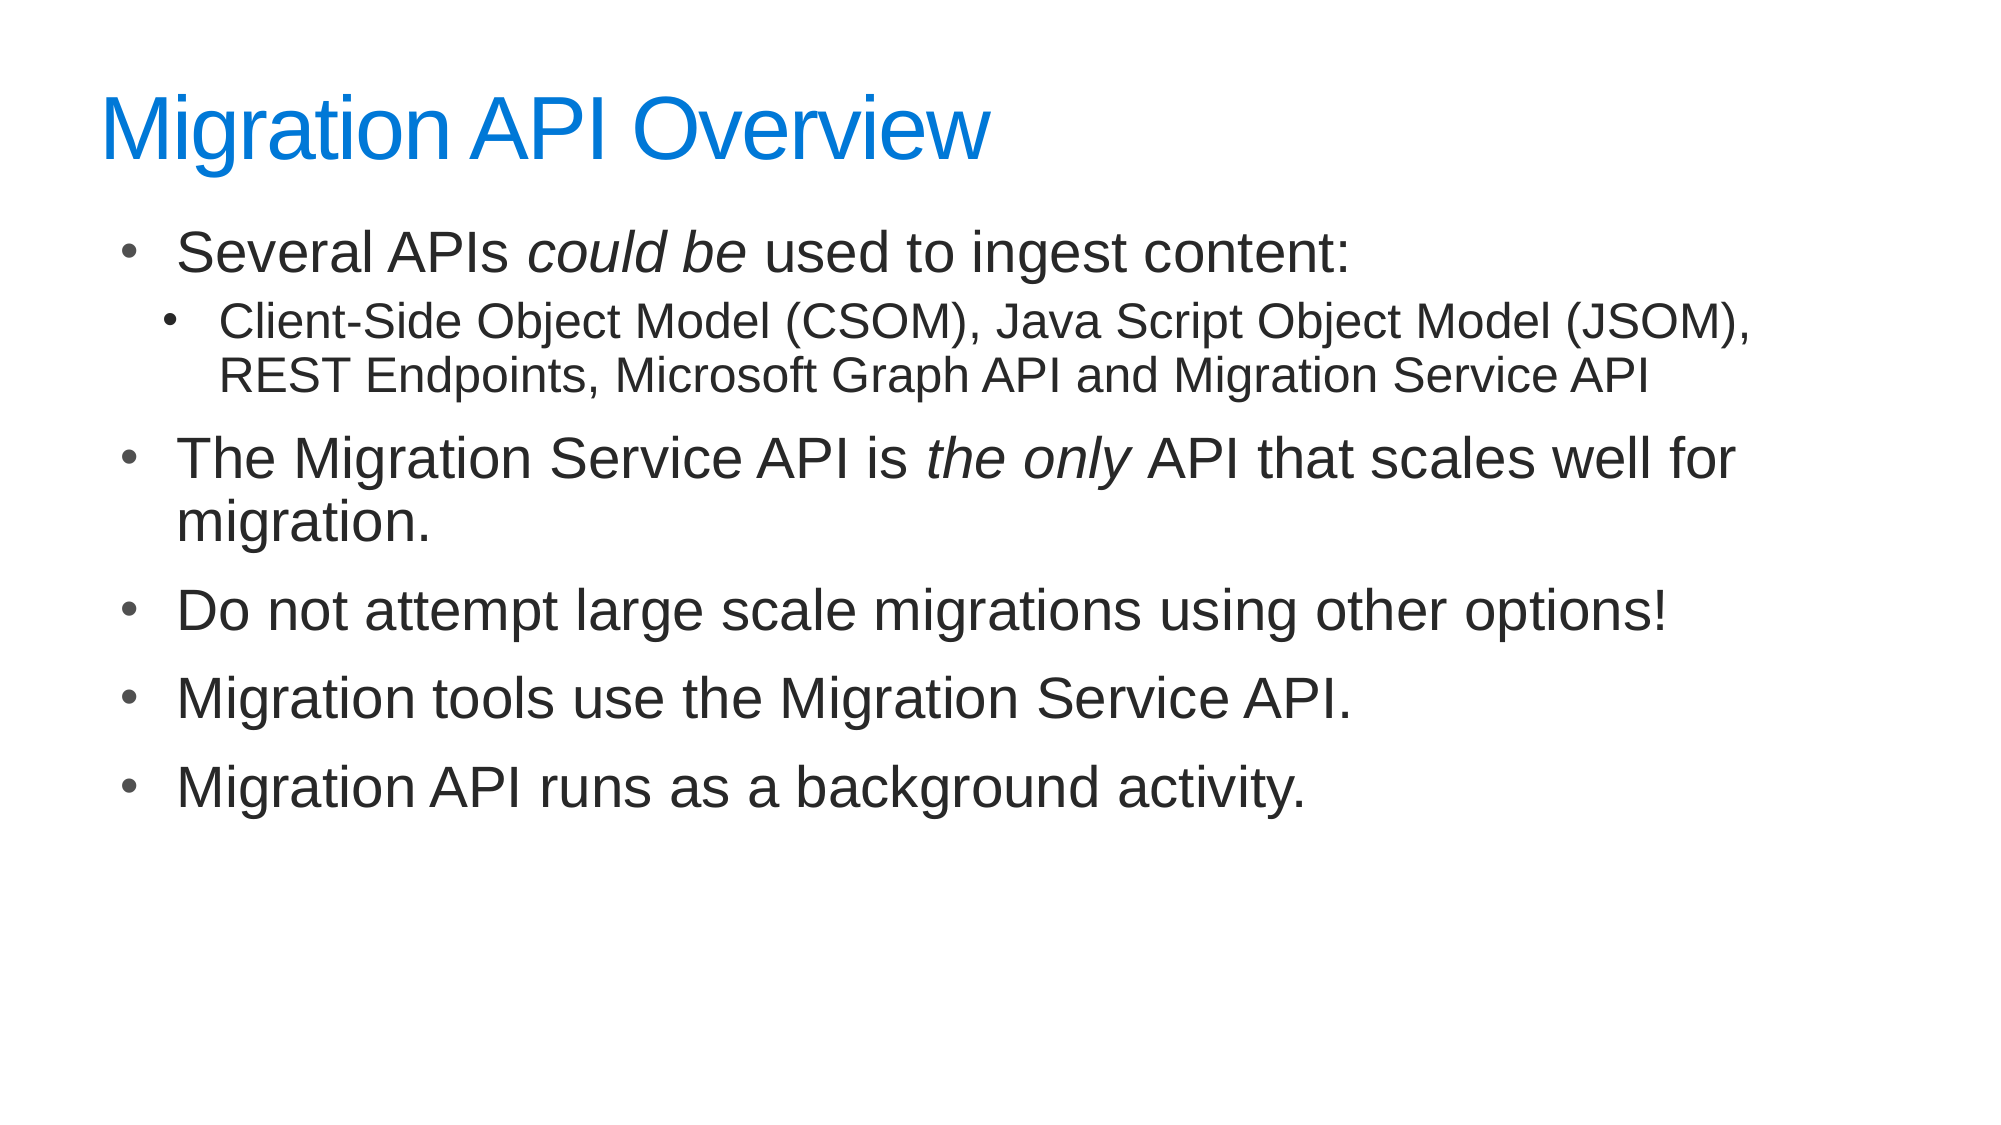

# Migration API Overview
Several APIs could be used to ingest content:
Client-Side Object Model (CSOM), Java Script Object Model (JSOM), REST Endpoints, Microsoft Graph API and Migration Service API
The Migration Service API is the only API that scales well for migration.
Do not attempt large scale migrations using other options!
Migration tools use the Migration Service API.
Migration API runs as a background activity.